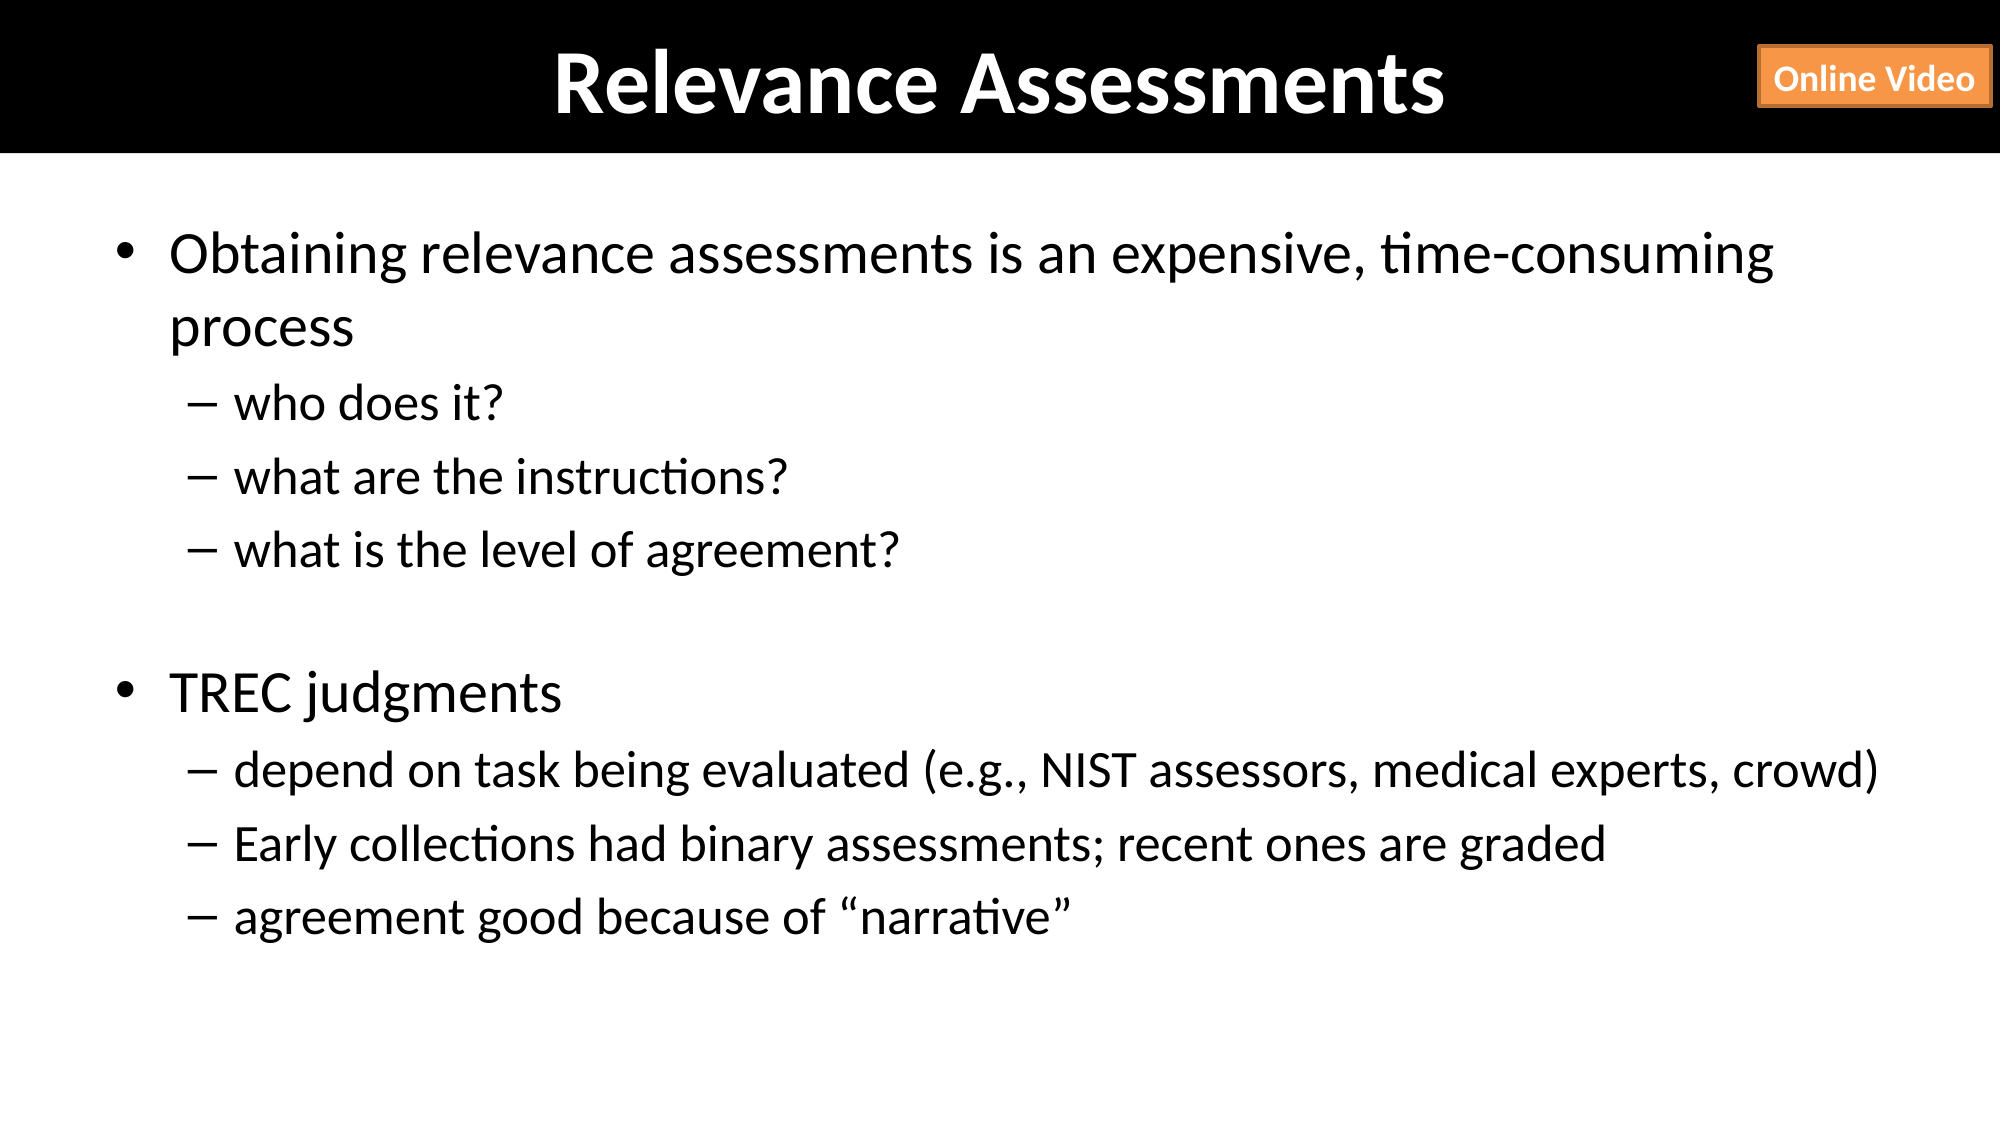

# Relevance Assessments
Online Video
Obtaining relevance assessments is an expensive, time-consuming process
who does it?
what are the instructions?
what is the level of agreement?
TREC judgments
depend on task being evaluated (e.g., NIST assessors, medical experts, crowd)
Early collections had binary assessments; recent ones are graded
agreement good because of “narrative”